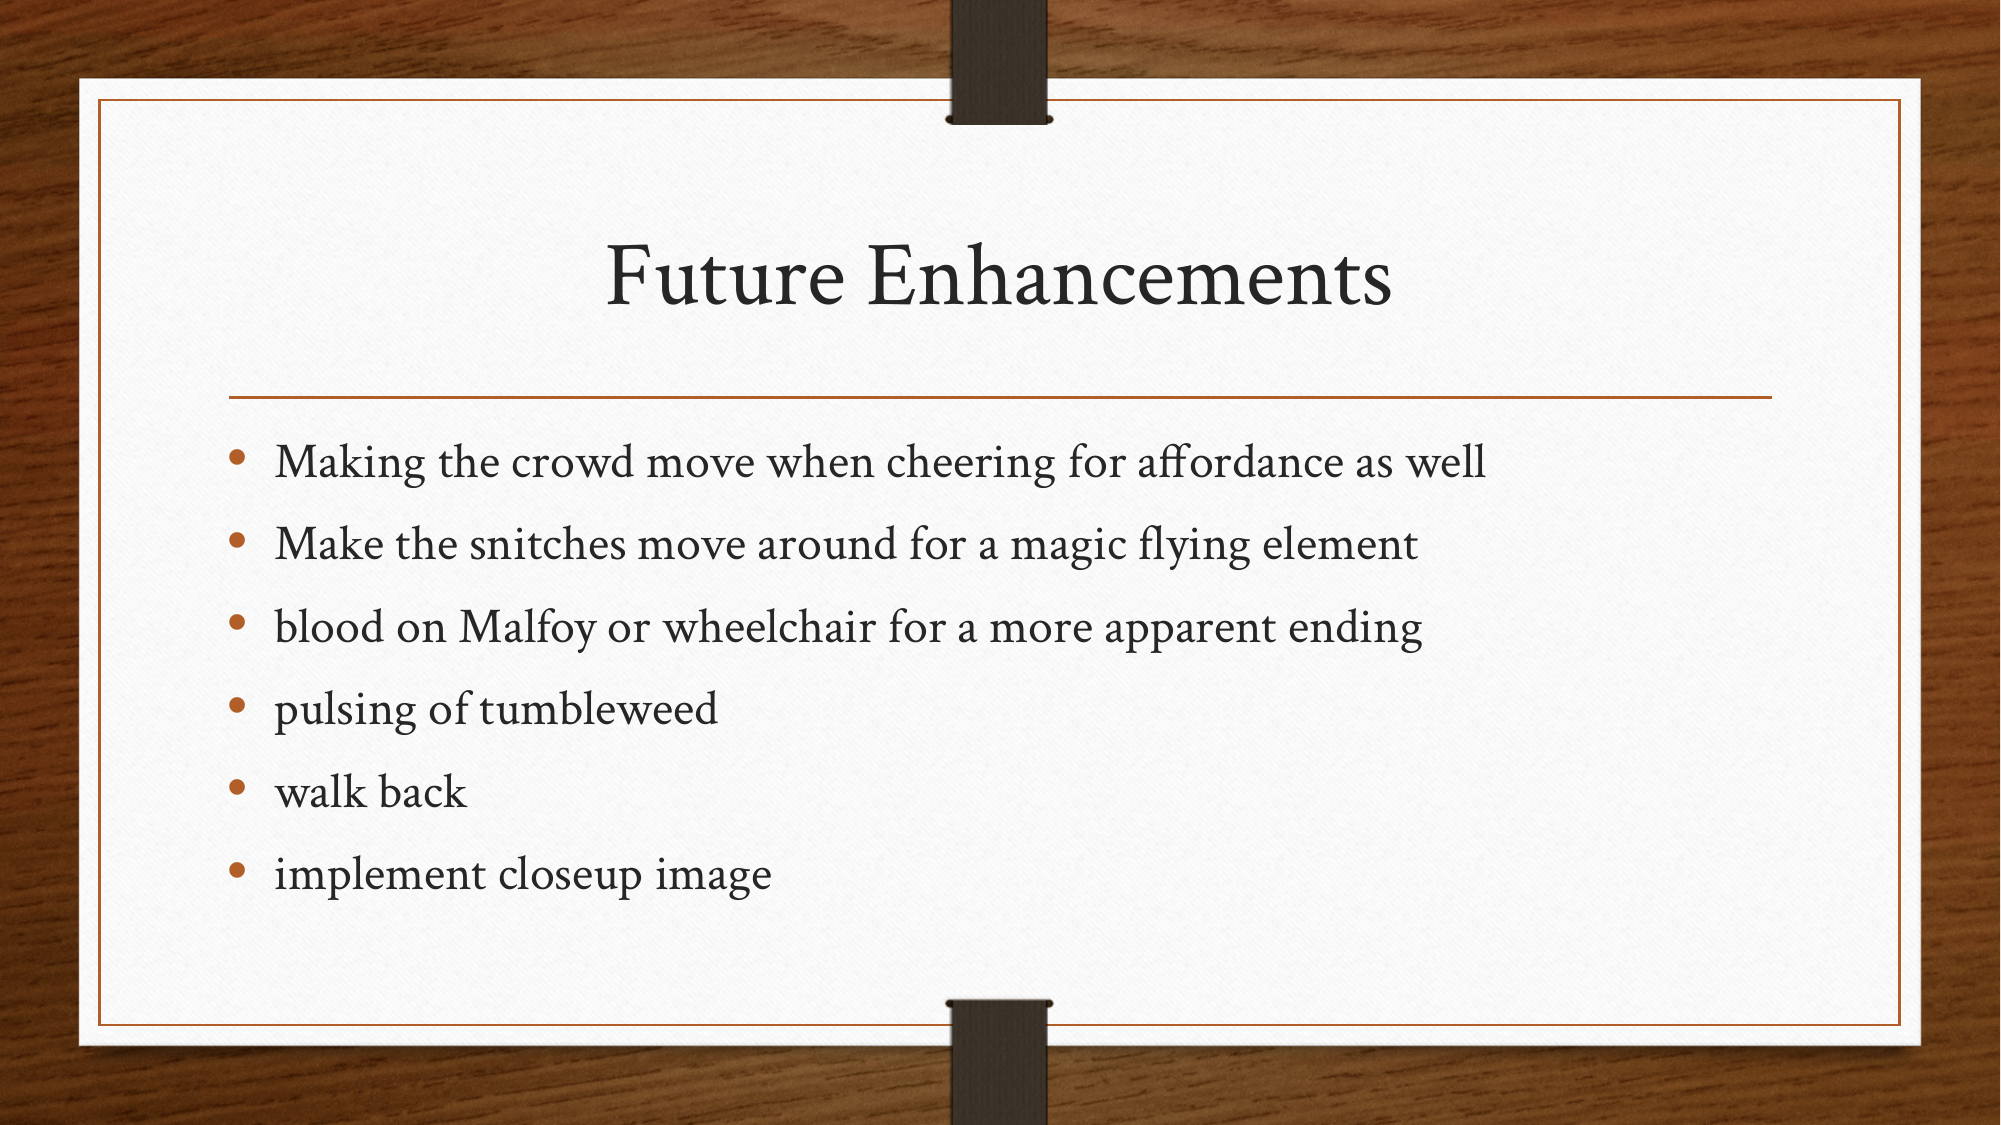

# Future Enhancements
Making the crowd move when cheering for affordance as well
Make the snitches move around for a magic flying element
blood on Malfoy or wheelchair for a more apparent ending
pulsing of tumbleweed
walk back
implement closeup image